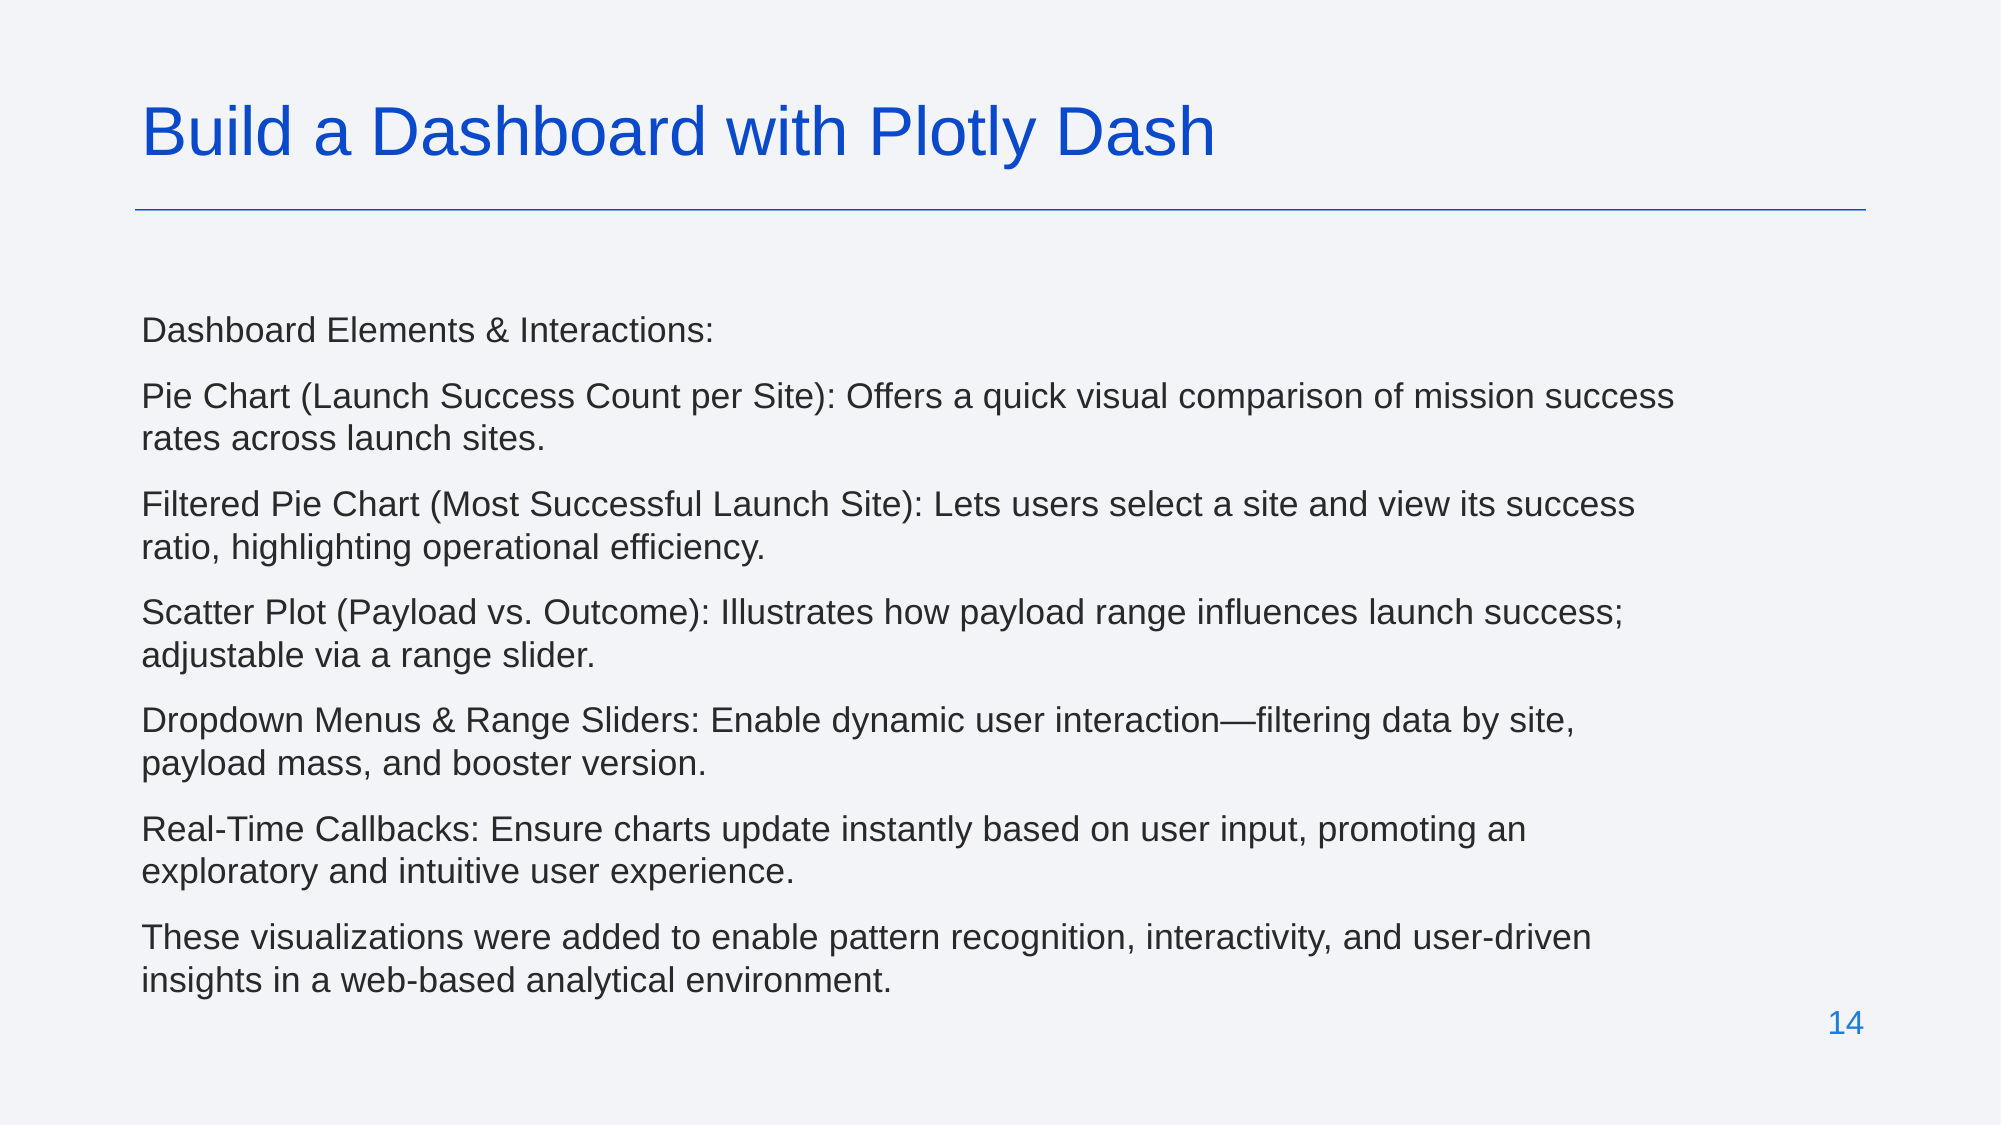

Build a Dashboard with Plotly Dash
Dashboard Elements & Interactions:
Pie Chart (Launch Success Count per Site): Offers a quick visual comparison of mission success rates across launch sites.
Filtered Pie Chart (Most Successful Launch Site): Lets users select a site and view its success ratio, highlighting operational efficiency.
Scatter Plot (Payload vs. Outcome): Illustrates how payload range influences launch success; adjustable via a range slider.
Dropdown Menus & Range Sliders: Enable dynamic user interaction—filtering data by site, payload mass, and booster version.
Real-Time Callbacks: Ensure charts update instantly based on user input, promoting an exploratory and intuitive user experience.
These visualizations were added to enable pattern recognition, interactivity, and user-driven insights in a web-based analytical environment.

14